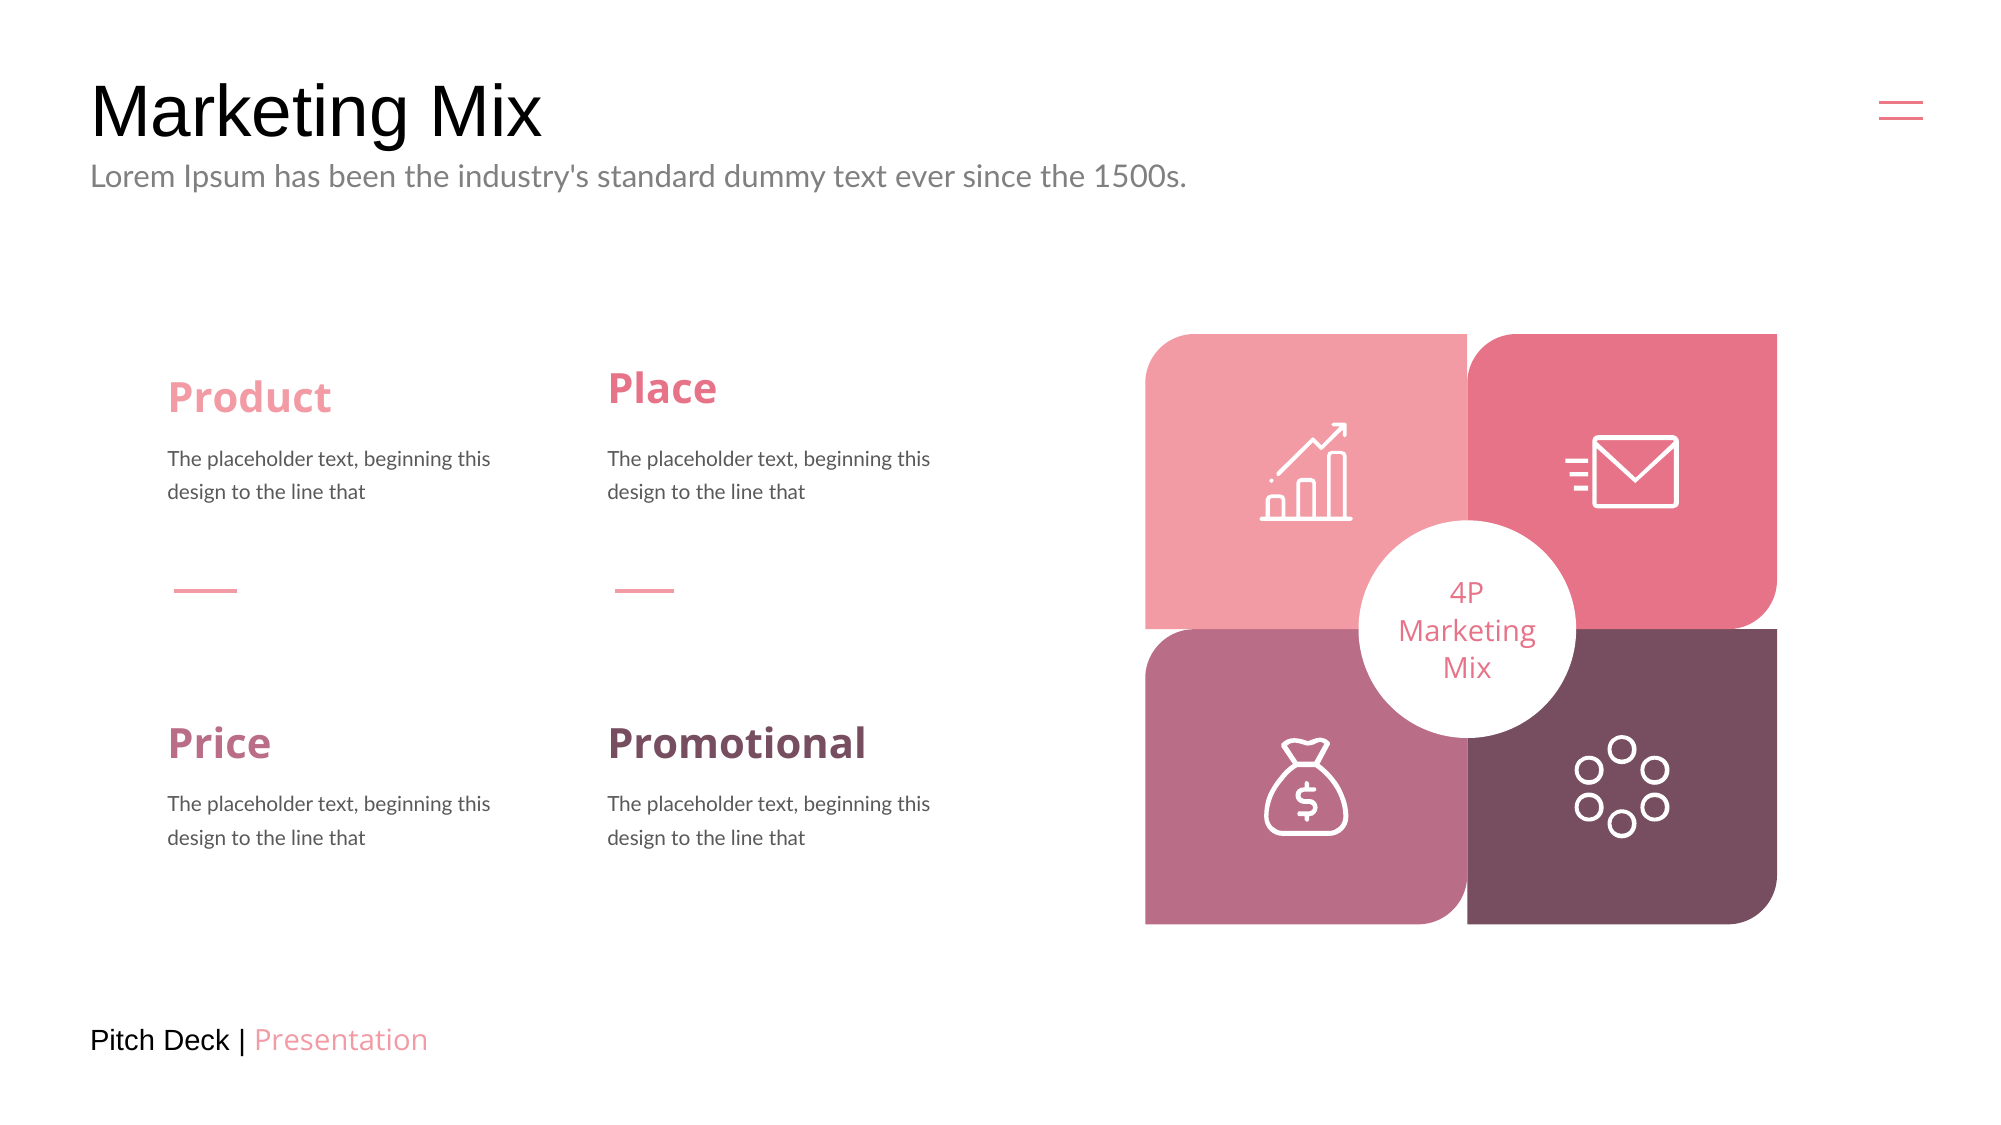

# Marketing Mix
Lorem Ipsum has been the industry's standard dummy text ever since the 1500s.

Place
Product

The placeholder text, beginning this design to the line that
The placeholder text, beginning this design to the line that

4P Marketing Mix

Price
Promotional

The placeholder text, beginning this design to the line that
The placeholder text, beginning this design to the line that
Pitch Deck | Presentation
571